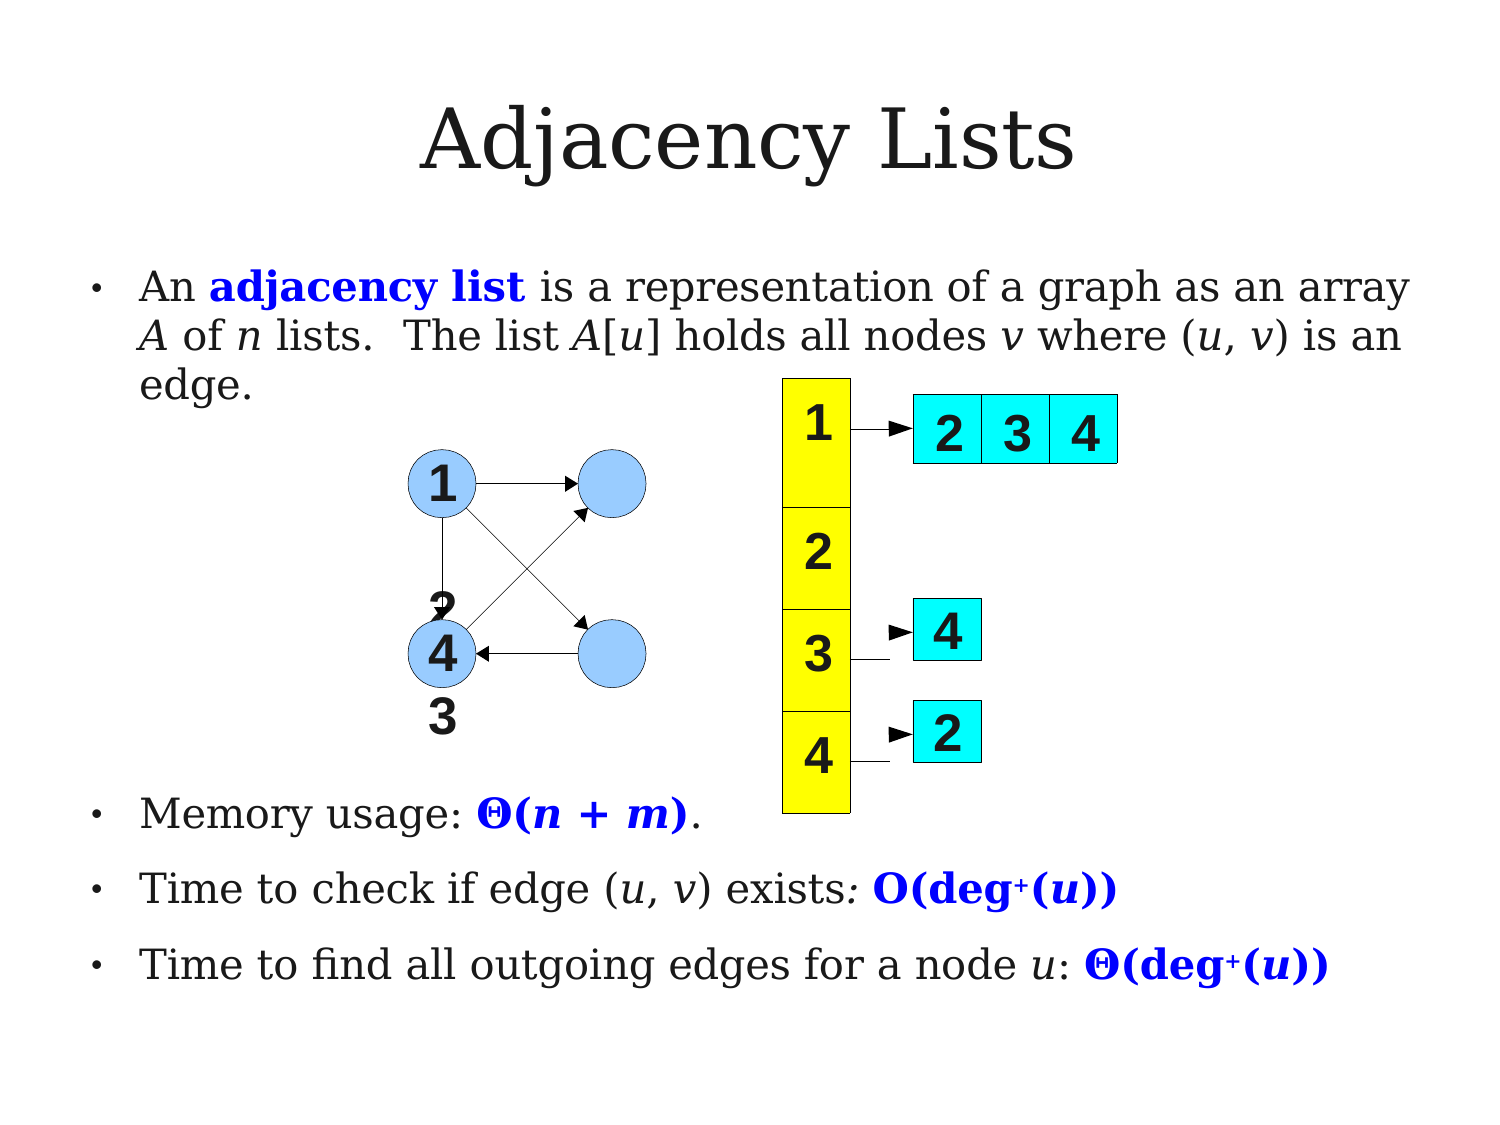

# Adjacency Lists
An adjacency list is a representation of a graph as an array
A of n lists.	The list A[u] holds all nodes v where (u, v) is an
●
edge.
1	2
| 1 |  |
| --- | --- |
|  |  |
| 2 |  |
| 3 |  |
|  |  |
| 4 |  |
|  |  |

| 2 | 3 | 4 |
| --- | --- | --- |

4

4	3

2

Memory usage: Θ(n + m).
Time to check if edge (u, v) exists: O(deg+(u))
Time to find all outgoing edges for a node u: Θ(deg+(u))
●
●
●